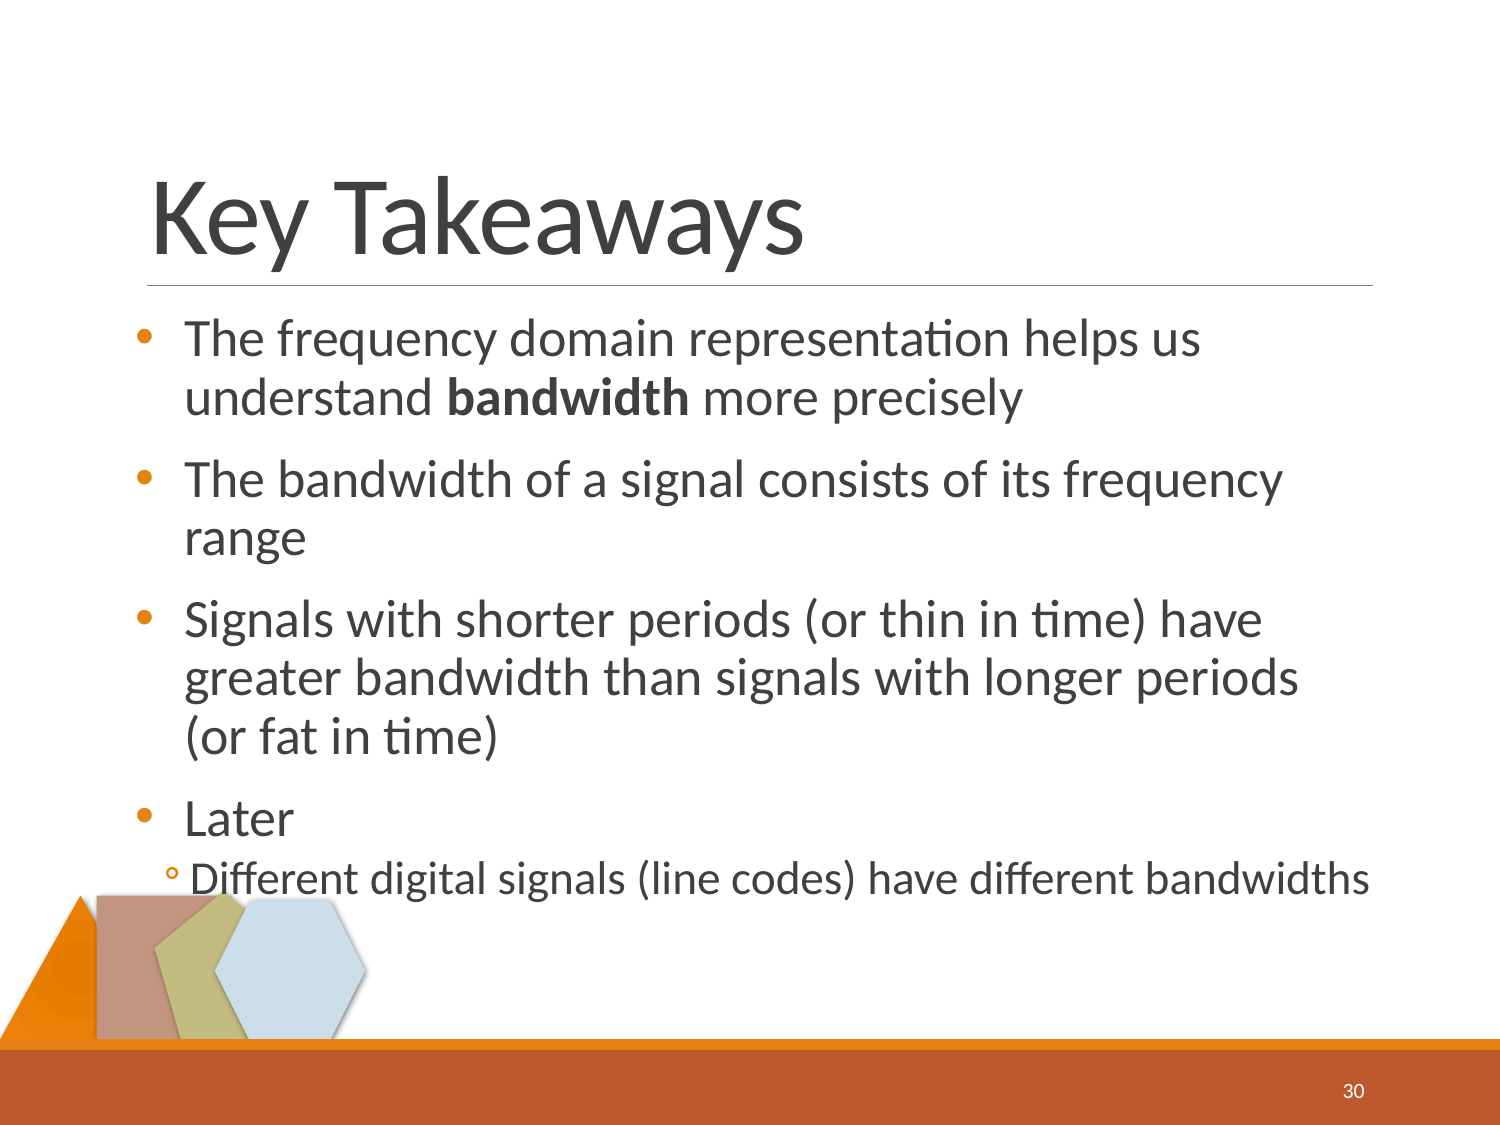

# Key Takeaways
The frequency domain representation helps us understand bandwidth more precisely
The bandwidth of a signal consists of its frequency range
Signals with shorter periods (or thin in time) have greater bandwidth than signals with longer periods (or fat in time)
Later
Different digital signals (line codes) have different bandwidths

30